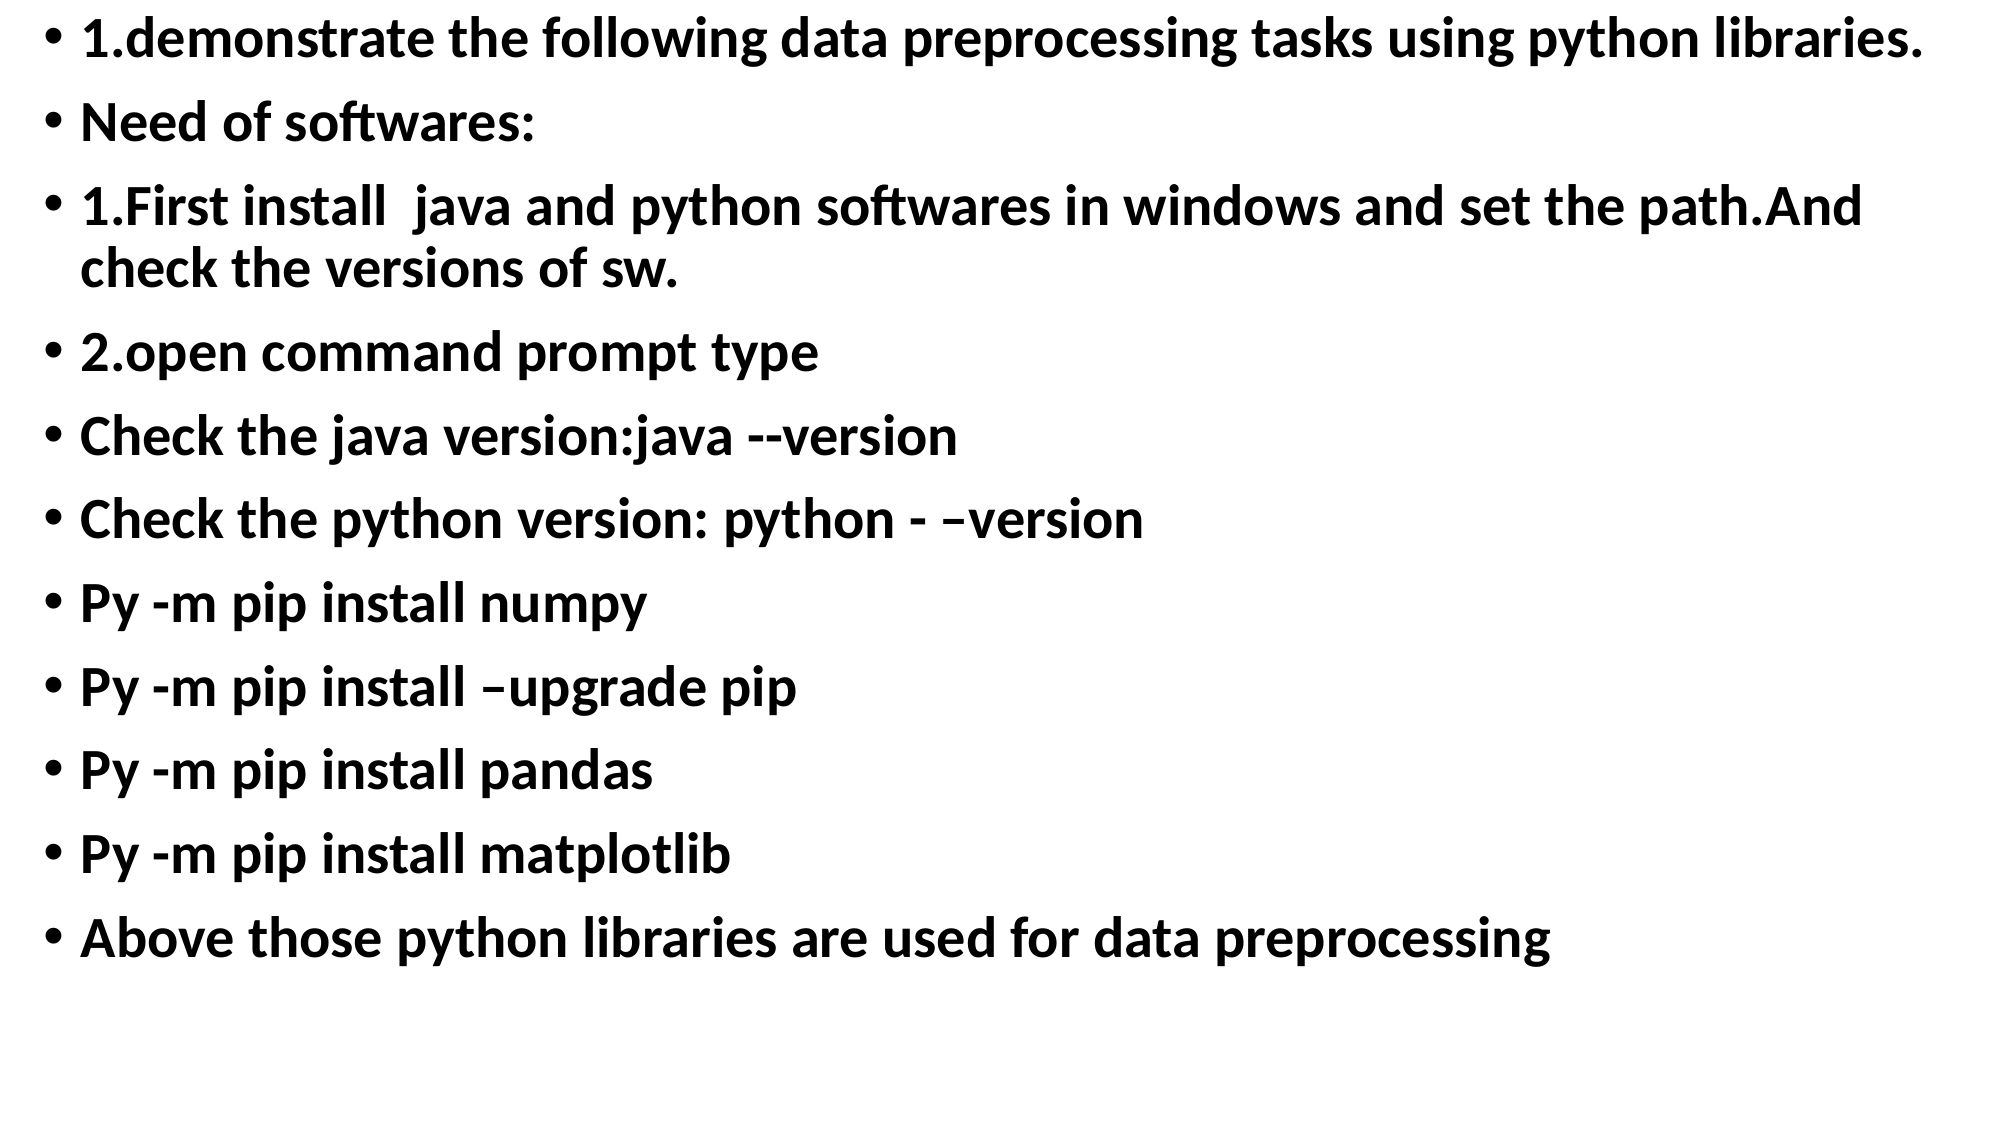

1.demonstrate the following data preprocessing tasks using python libraries.
Need of softwares:
1.First install  java and python softwares in windows and set the path.And check the versions of sw.
2.open command prompt type
Check the java version:java --version
Check the python version: python - –version
Py -m pip install numpy
Py -m pip install –upgrade pip
Py -m pip install pandas
Py -m pip install matplotlib
Above those python libraries are used for data preprocessing